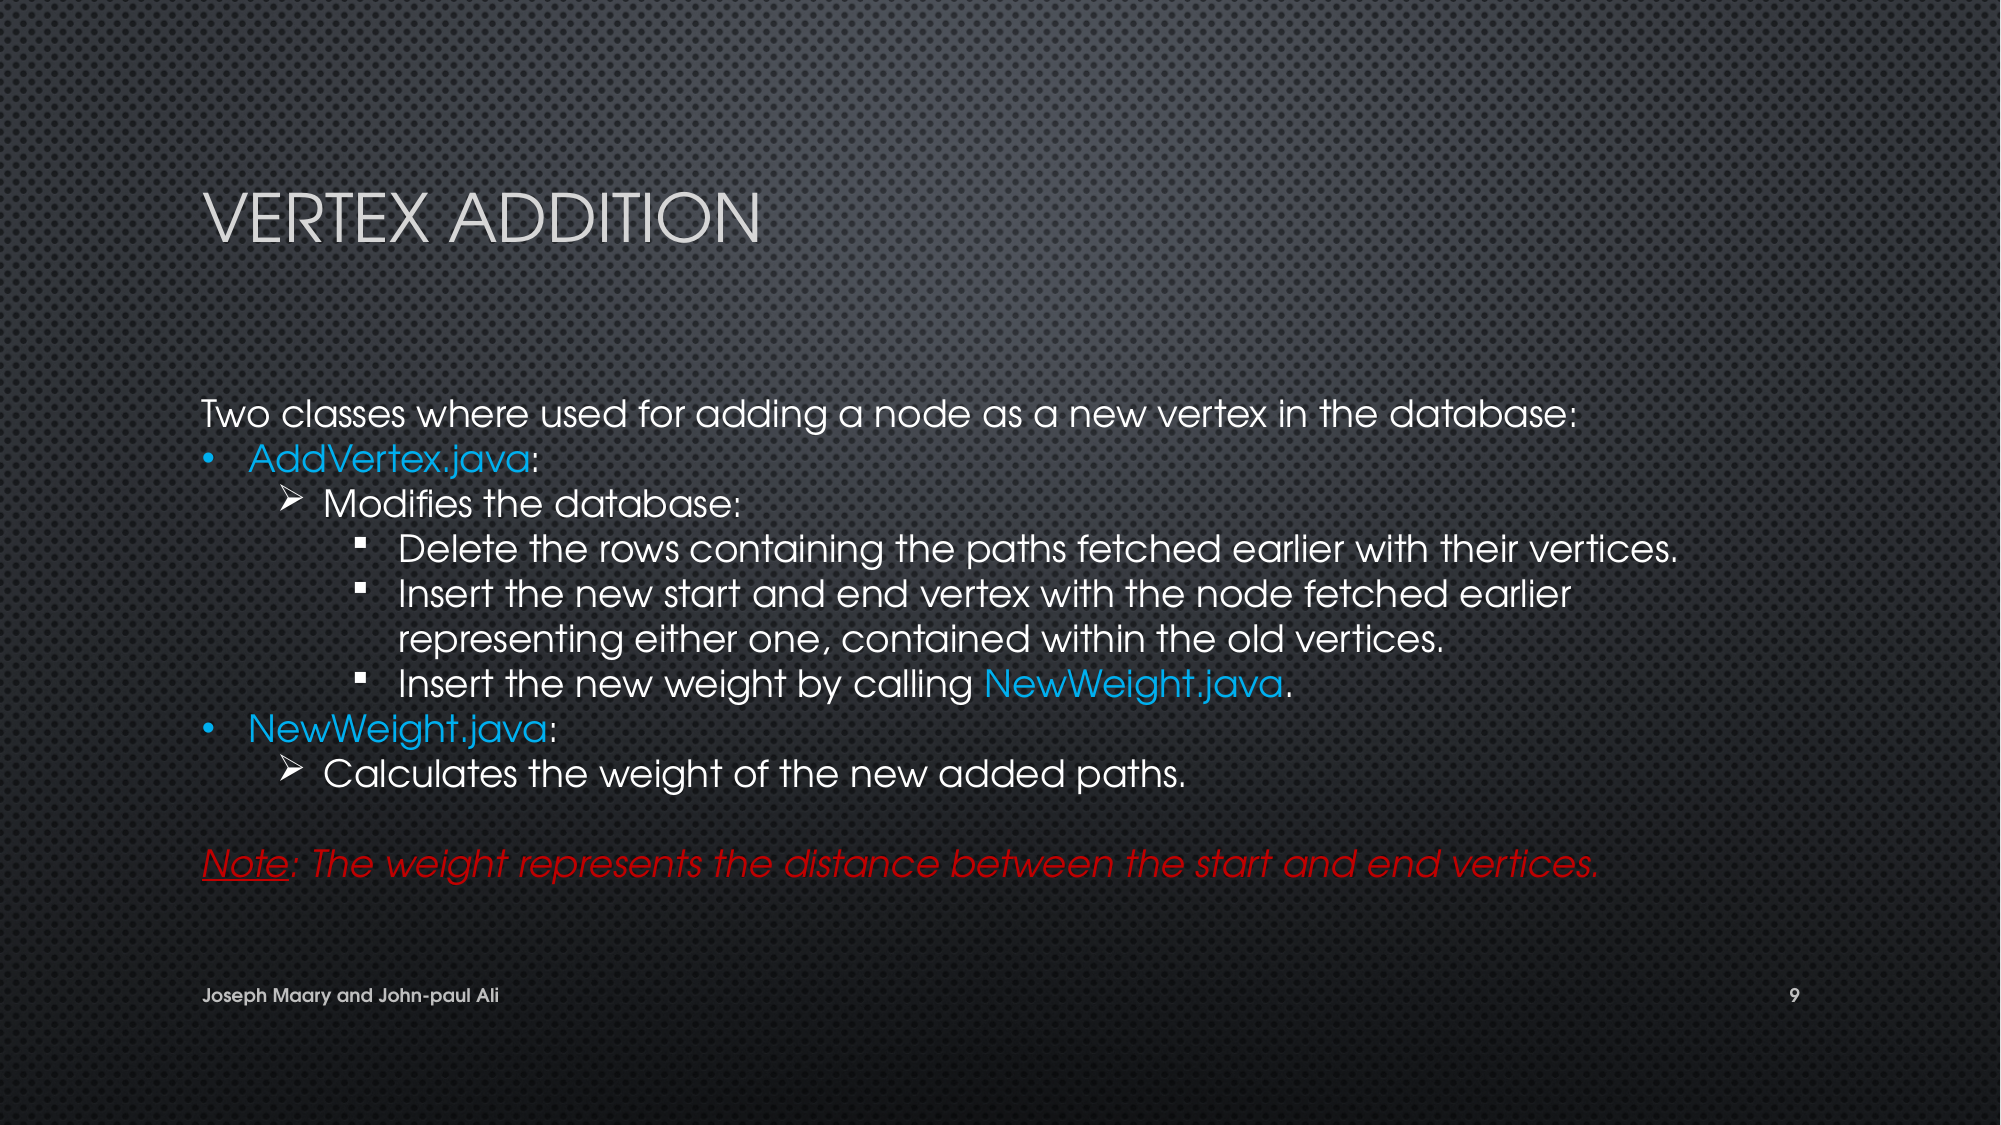

# Vertex Addition
Two classes where used for adding a node as a new vertex in the database:
AddVertex.java:
Modifies the database:
Delete the rows containing the paths fetched earlier with their vertices.
Insert the new start and end vertex with the node fetched earlier representing either one, contained within the old vertices.
Insert the new weight by calling NewWeight.java.
NewWeight.java:
Calculates the weight of the new added paths.

Note: The weight represents the distance between the start and end vertices.
Joseph Maary and John-paul Ali
9